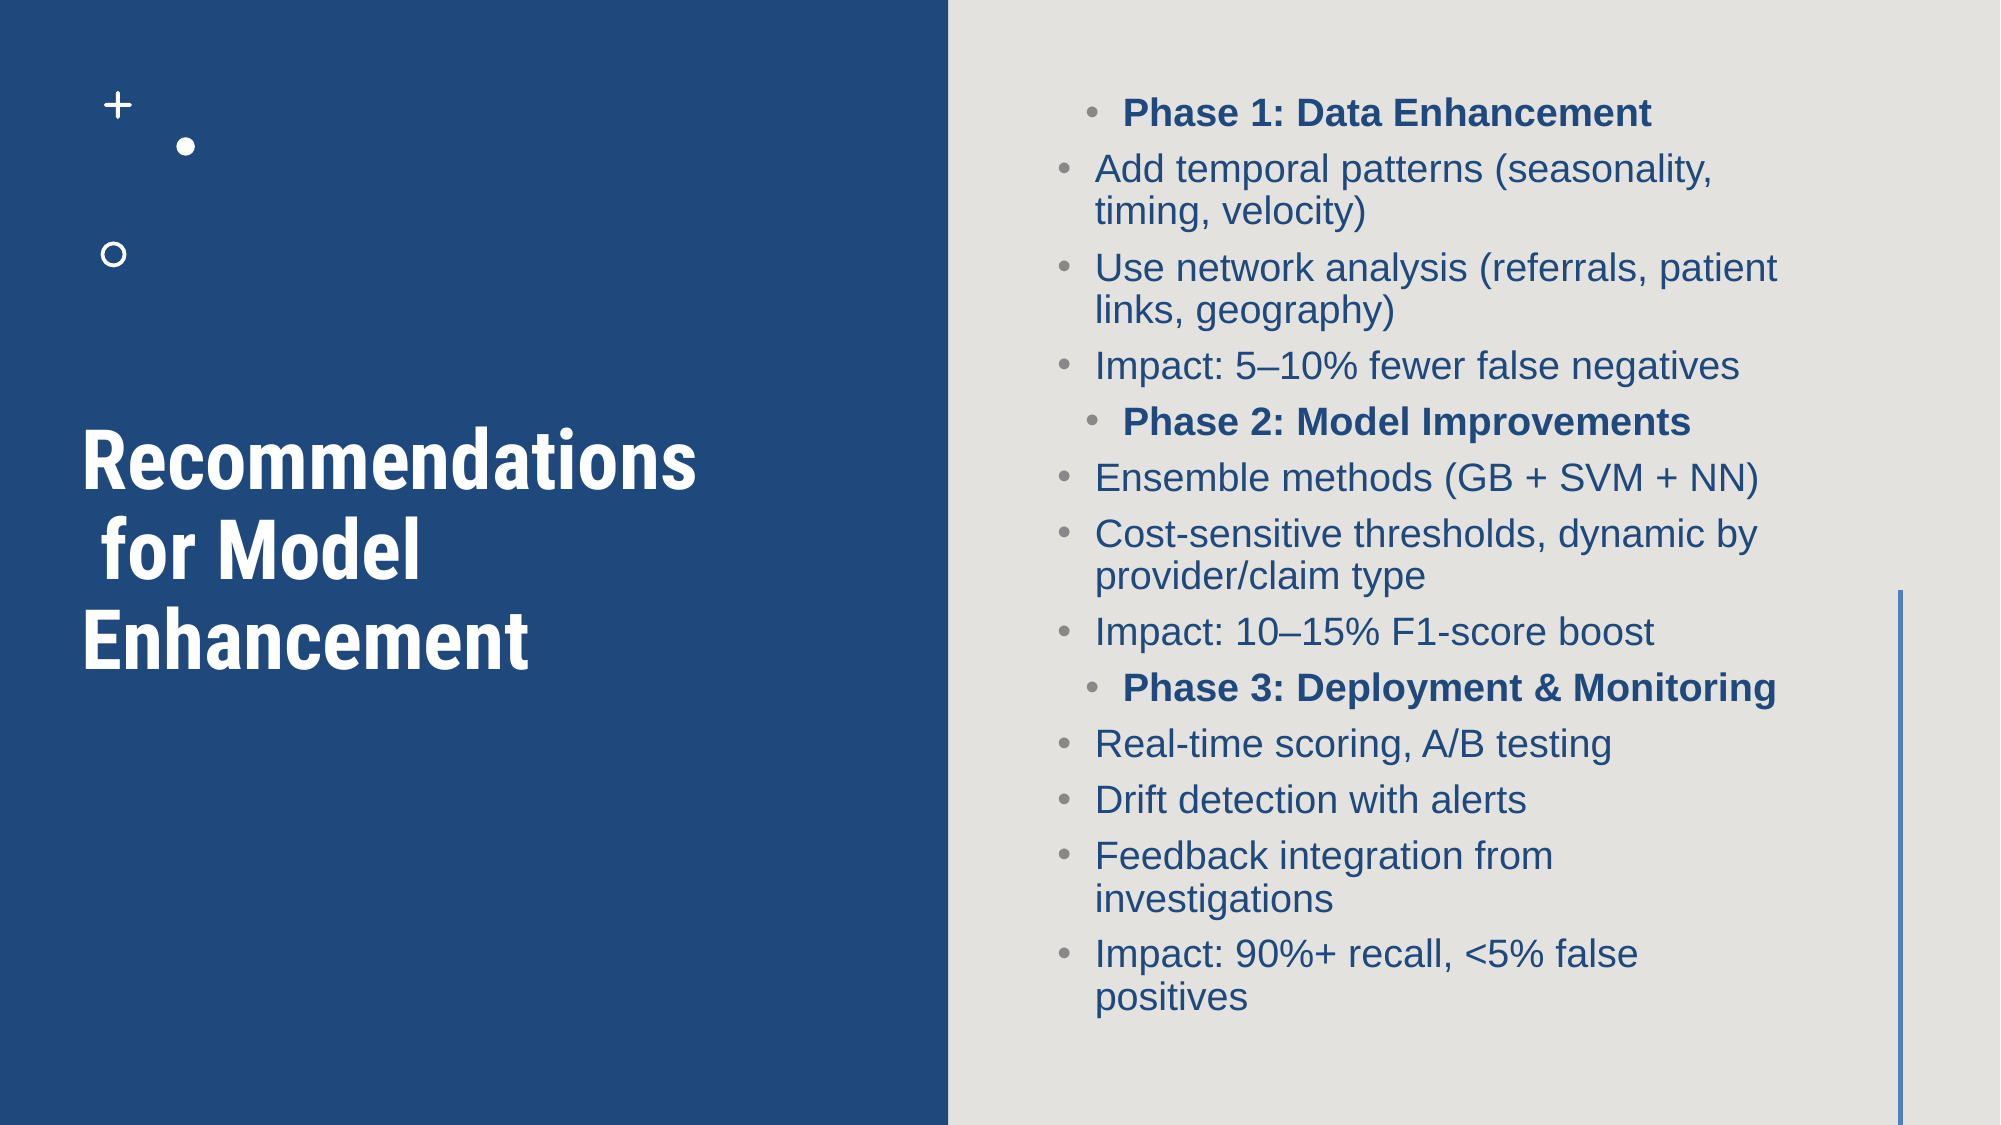

# Recommendations  for Model Enhancement
Phase 1: Data Enhancement
Add temporal patterns (seasonality, timing, velocity)
Use network analysis (referrals, patient links, geography)
Impact: 5–10% fewer false negatives
Phase 2: Model Improvements
Ensemble methods (GB + SVM + NN)
Cost-sensitive thresholds, dynamic by provider/claim type
Impact: 10–15% F1-score boost
Phase 3: Deployment & Monitoring
Real-time scoring, A/B testing
Drift detection with alerts
Feedback integration from investigations
Impact: 90%+ recall, <5% false positives